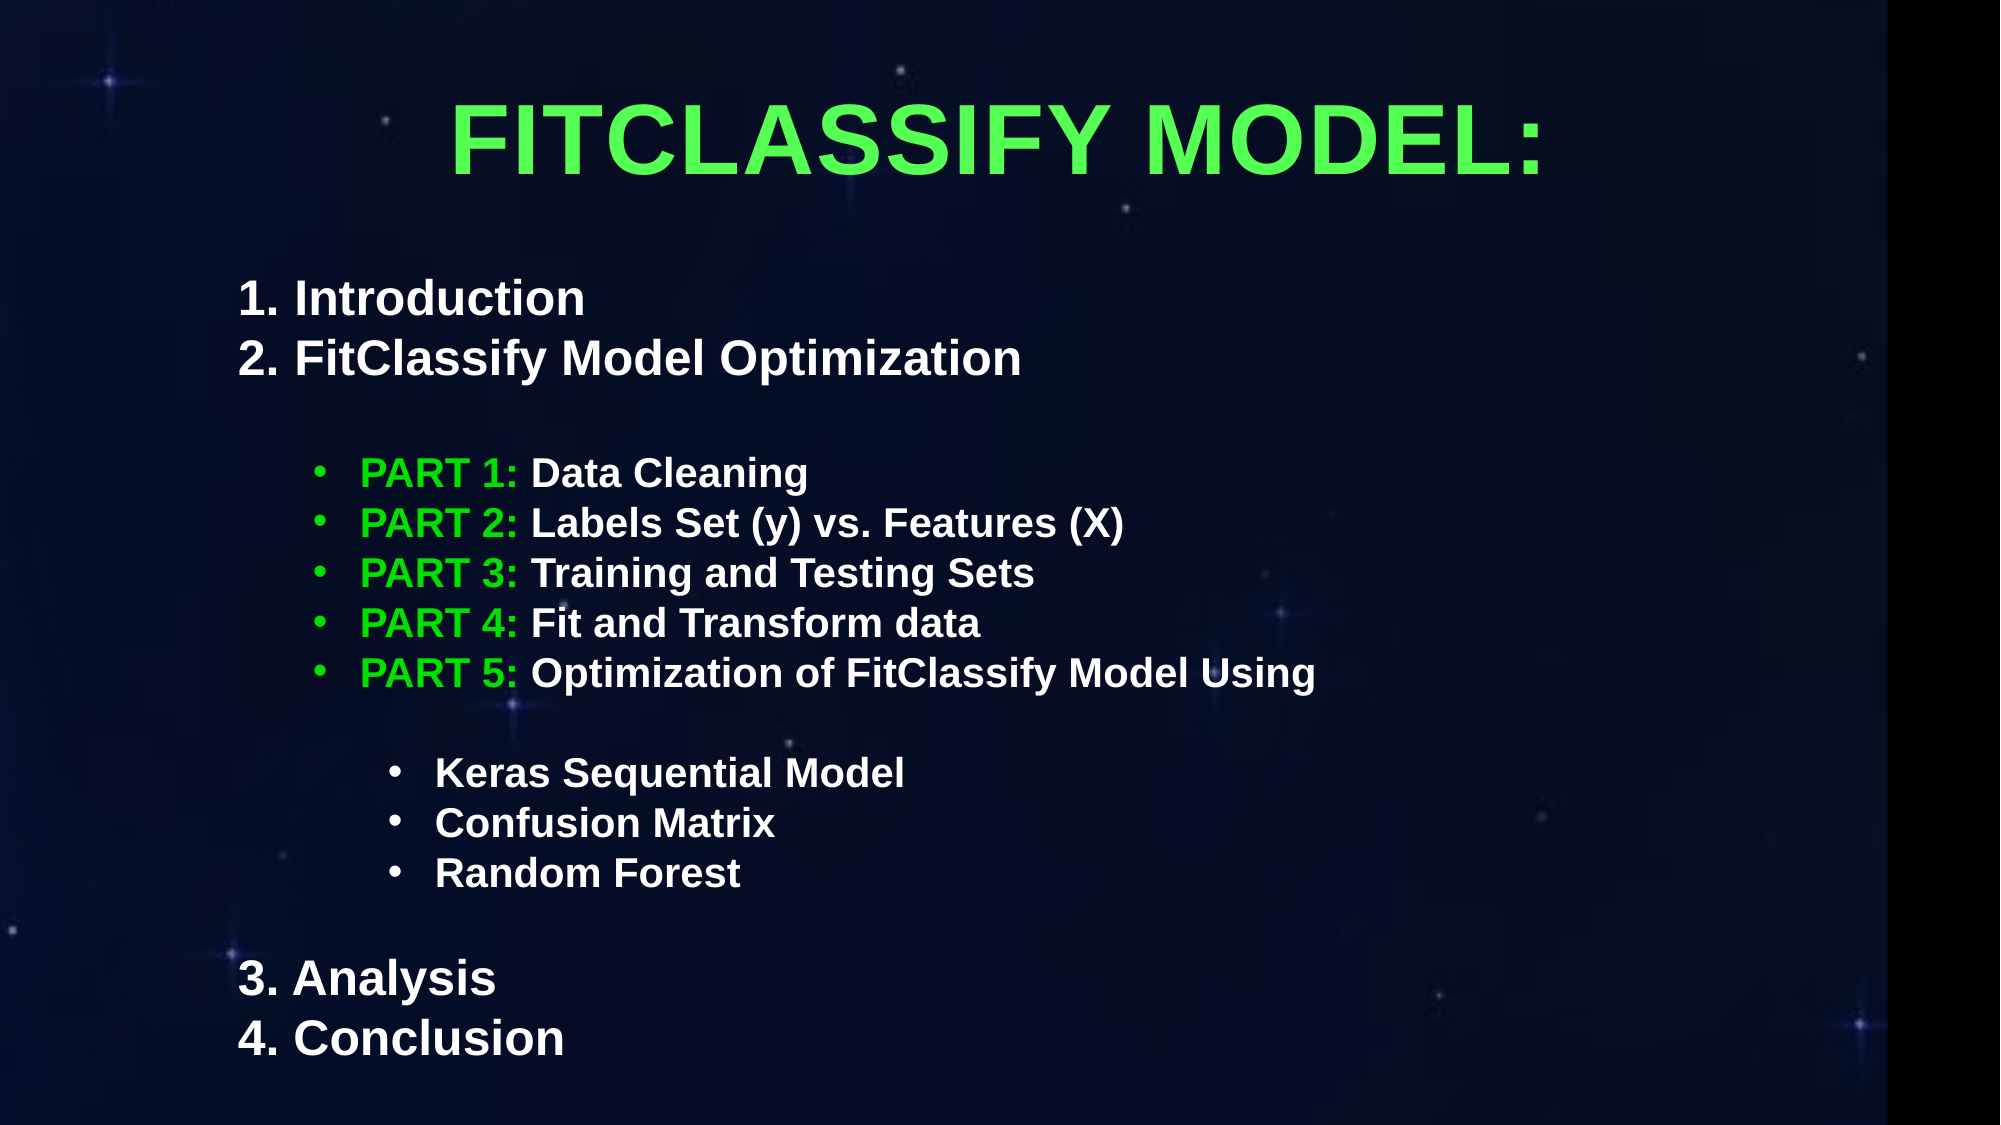

# Fitclassify model:
Introduction
FitClassify Model Optimization

PART 1: Data Cleaning
PART 2: Labels Set (y) vs. Features (X)
PART 3: Training and Testing Sets
PART 4: Fit and Transform data
PART 5: Optimization of FitClassify Model Using

Keras Sequential Model
Confusion Matrix
Random Forest
3. Analysis
4. Conclusion